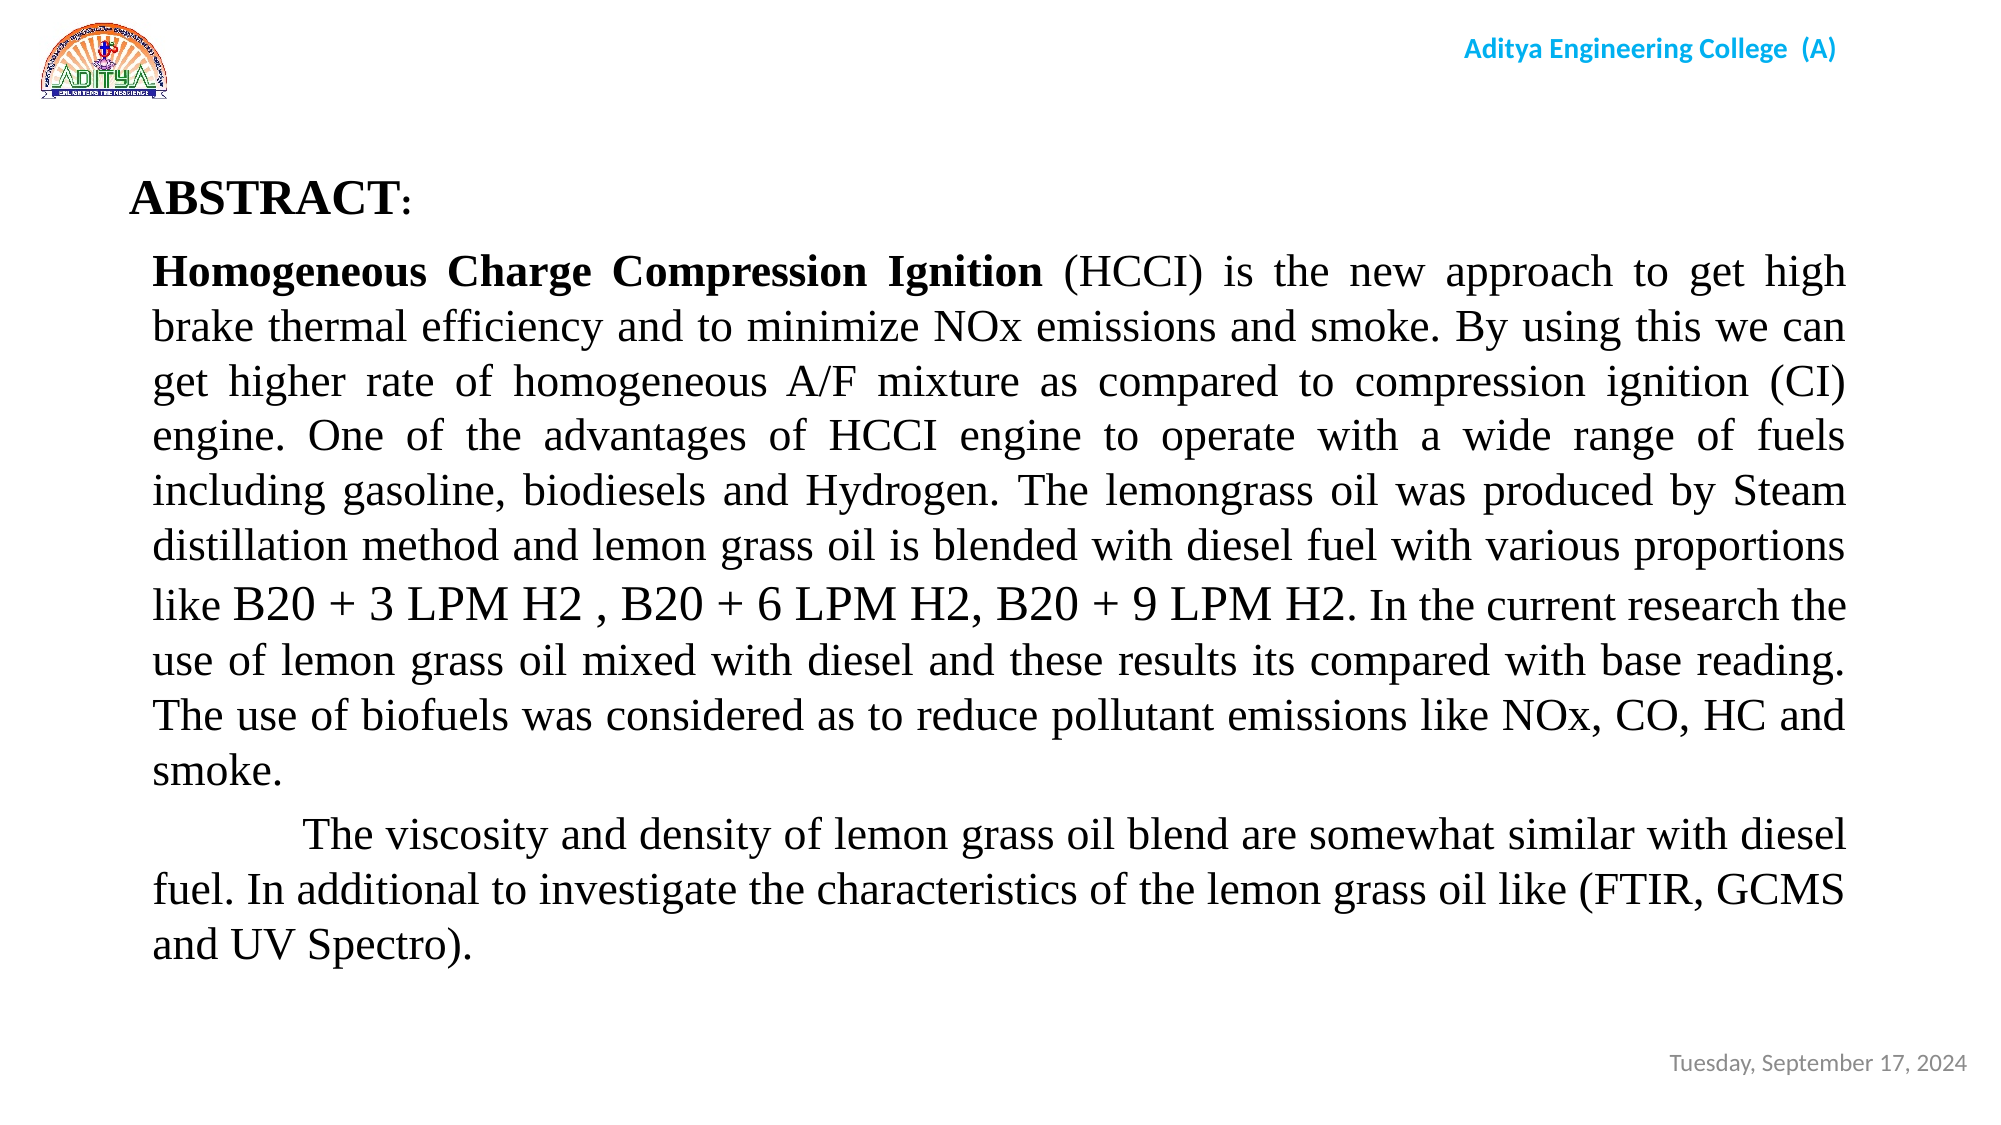

ABSTRACT:
Homogeneous Charge Compression Ignition (HCCI) is the new approach to get high brake thermal efficiency and to minimize NOx emissions and smoke. By using this we can get higher rate of homogeneous A/F mixture as compared to compression ignition (CI) engine. One of the advantages of HCCI engine to operate with a wide range of fuels including gasoline, biodiesels and Hydrogen. The lemongrass oil was produced by Steam distillation method and lemon grass oil is blended with diesel fuel with various proportions like B20 + 3 LPM H2 , B20 + 6 LPM H2, B20 + 9 LPM H2. In the current research the use of lemon grass oil mixed with diesel and these results its compared with base reading. The use of biofuels was considered as to reduce pollutant emissions like NOx, CO, HC and smoke.
	The viscosity and density of lemon grass oil blend are somewhat similar with diesel fuel. In additional to investigate the characteristics of the lemon grass oil like (FTIR, GCMS and UV Spectro).
Tuesday, September 17, 2024